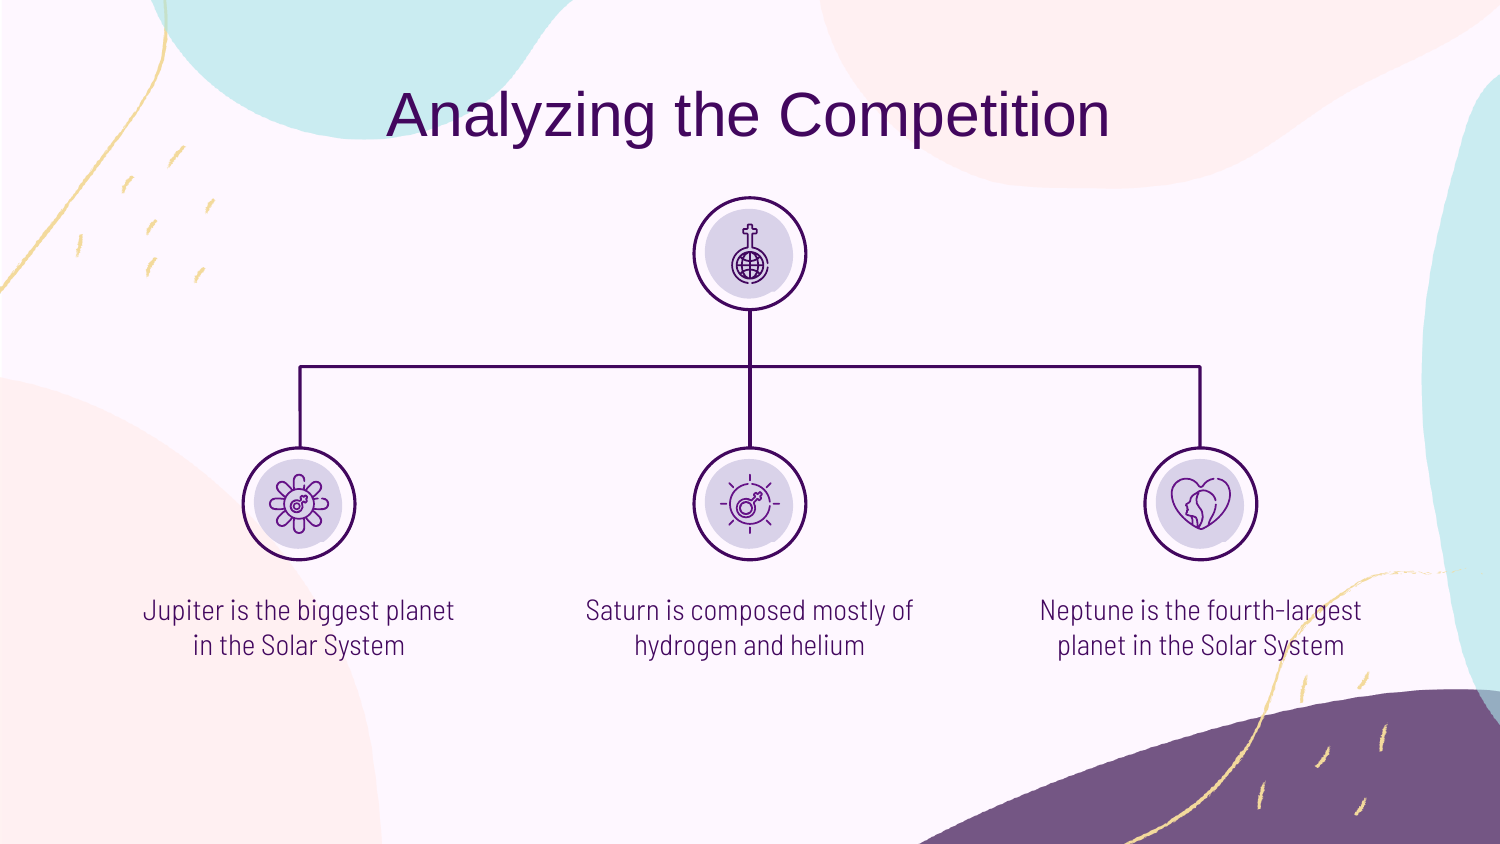

# Analyzing the Competition

Jupiter is the biggest planet in the Solar System
Saturn is composed mostly of hydrogen and helium
Neptune is the fourth-largest planet in the Solar System